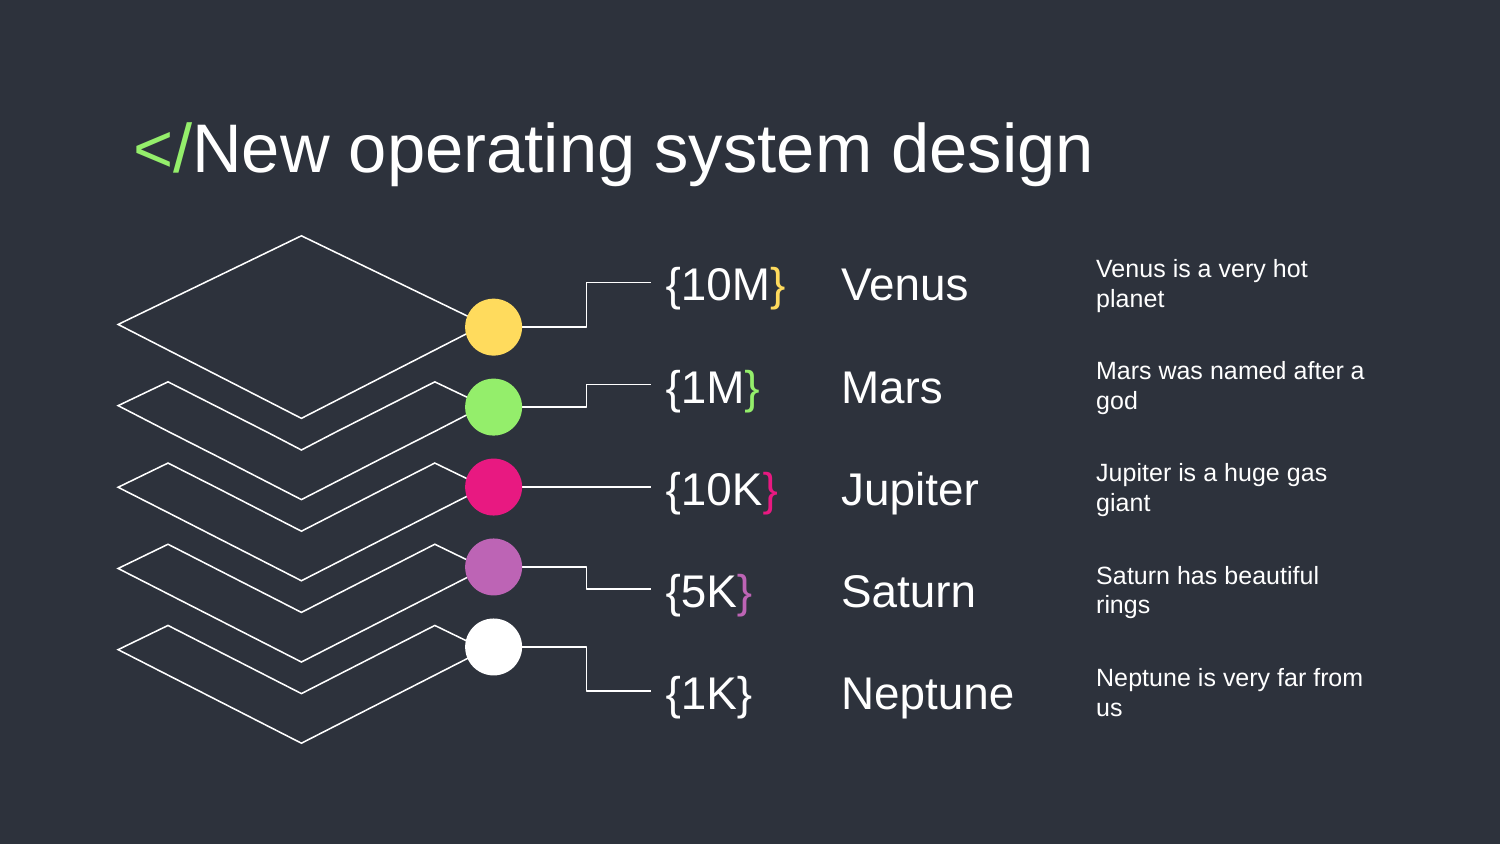

# </New operating system design

{10M}
Venus
Venus is a very hot planet

{1M}
Mars
Mars was named after a god

{10K}
Jupiter
Jupiter is a huge gas giant

{5K}
Saturn
Saturn has beautiful rings

{1K}
Neptune
Neptune is very far from us